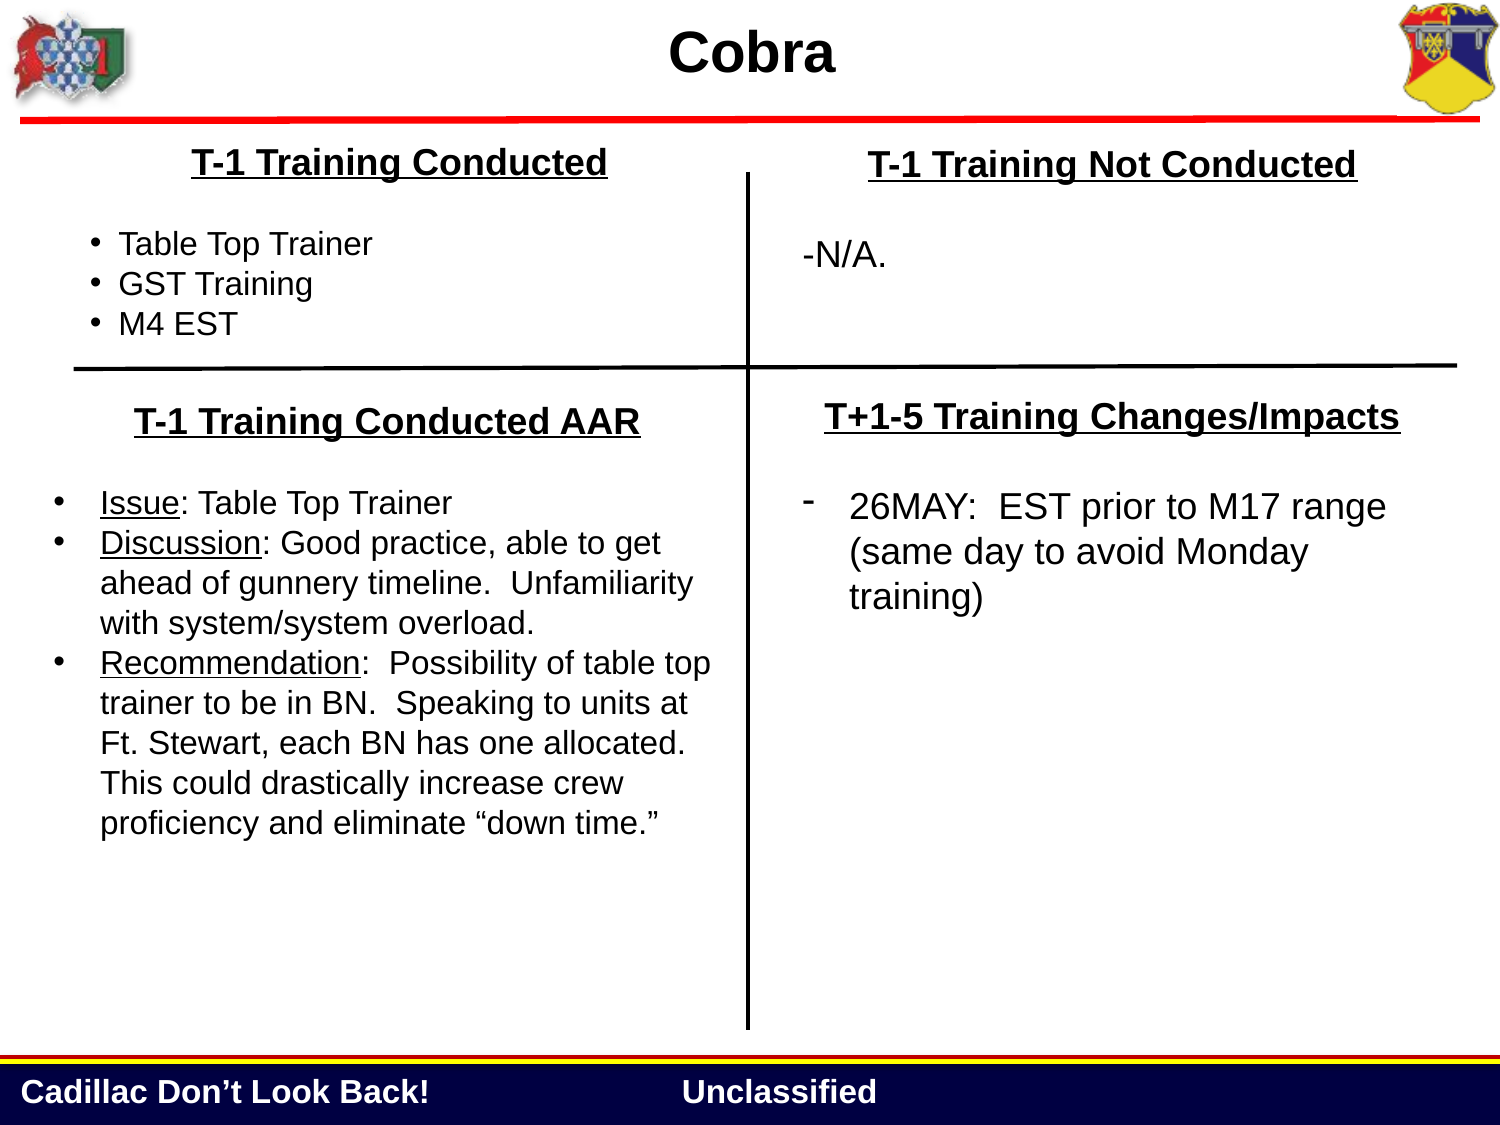

Cobra
T-1 Training Conducted

Table Top Trainer
GST Training
M4 EST

T-1 Training Not Conducted

-N/A.
T+1-5 Training Changes/Impacts

26MAY:  EST prior to M17 range (same day to avoid Monday training)
T-1 Training Conducted AAR

Issue: Table Top Trainer
Discussion: Good practice, able to get ahead of gunnery timeline.  Unfamiliarity with system/system overload.
Recommendation:  Possibility of table top trainer to be in BN.  Speaking to units at Ft. Stewart, each BN has one allocated.  This could drastically increase crew proficiency and eliminate “down time.”